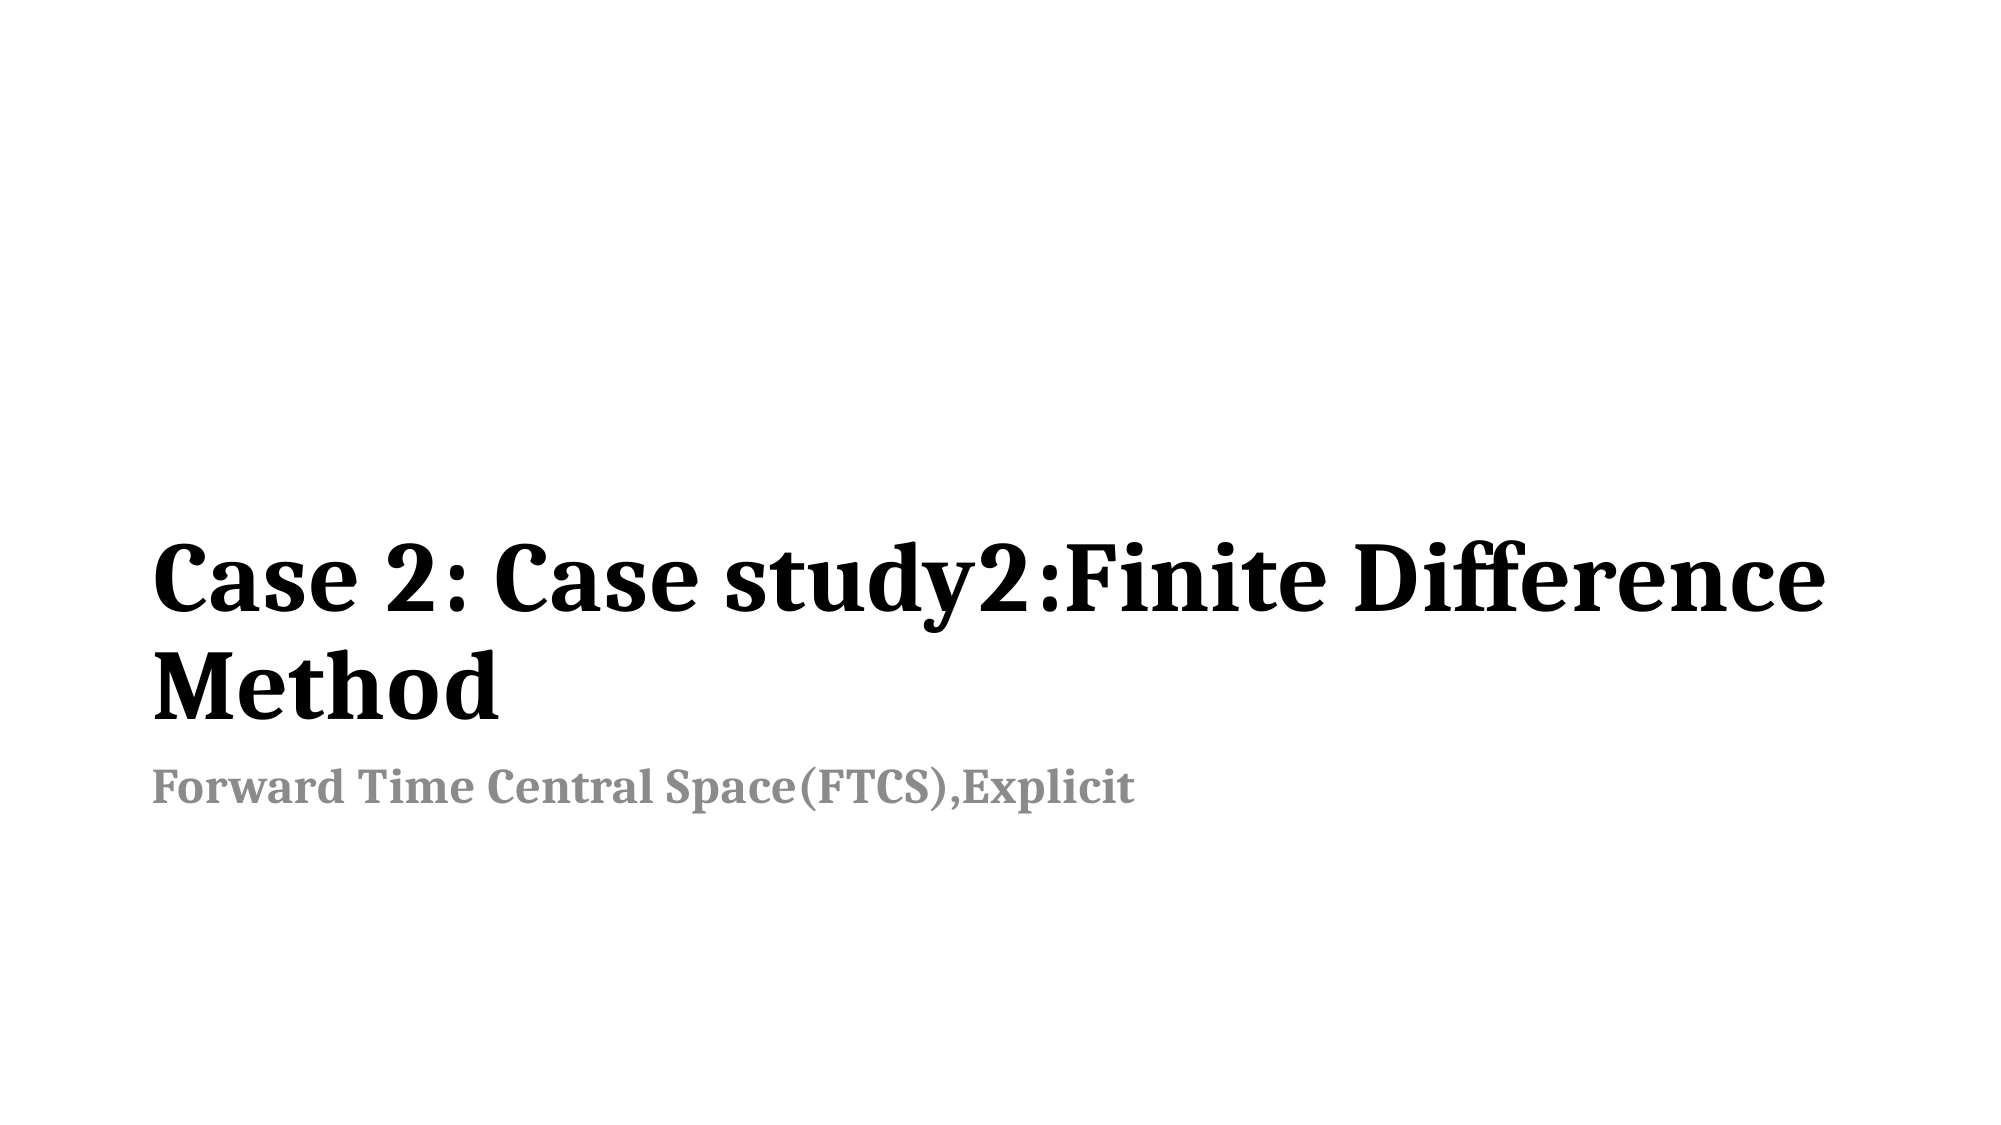

# Case 2: Case study2:Finite Difference Method
Forward Time Central Space(FTCS),Explicit